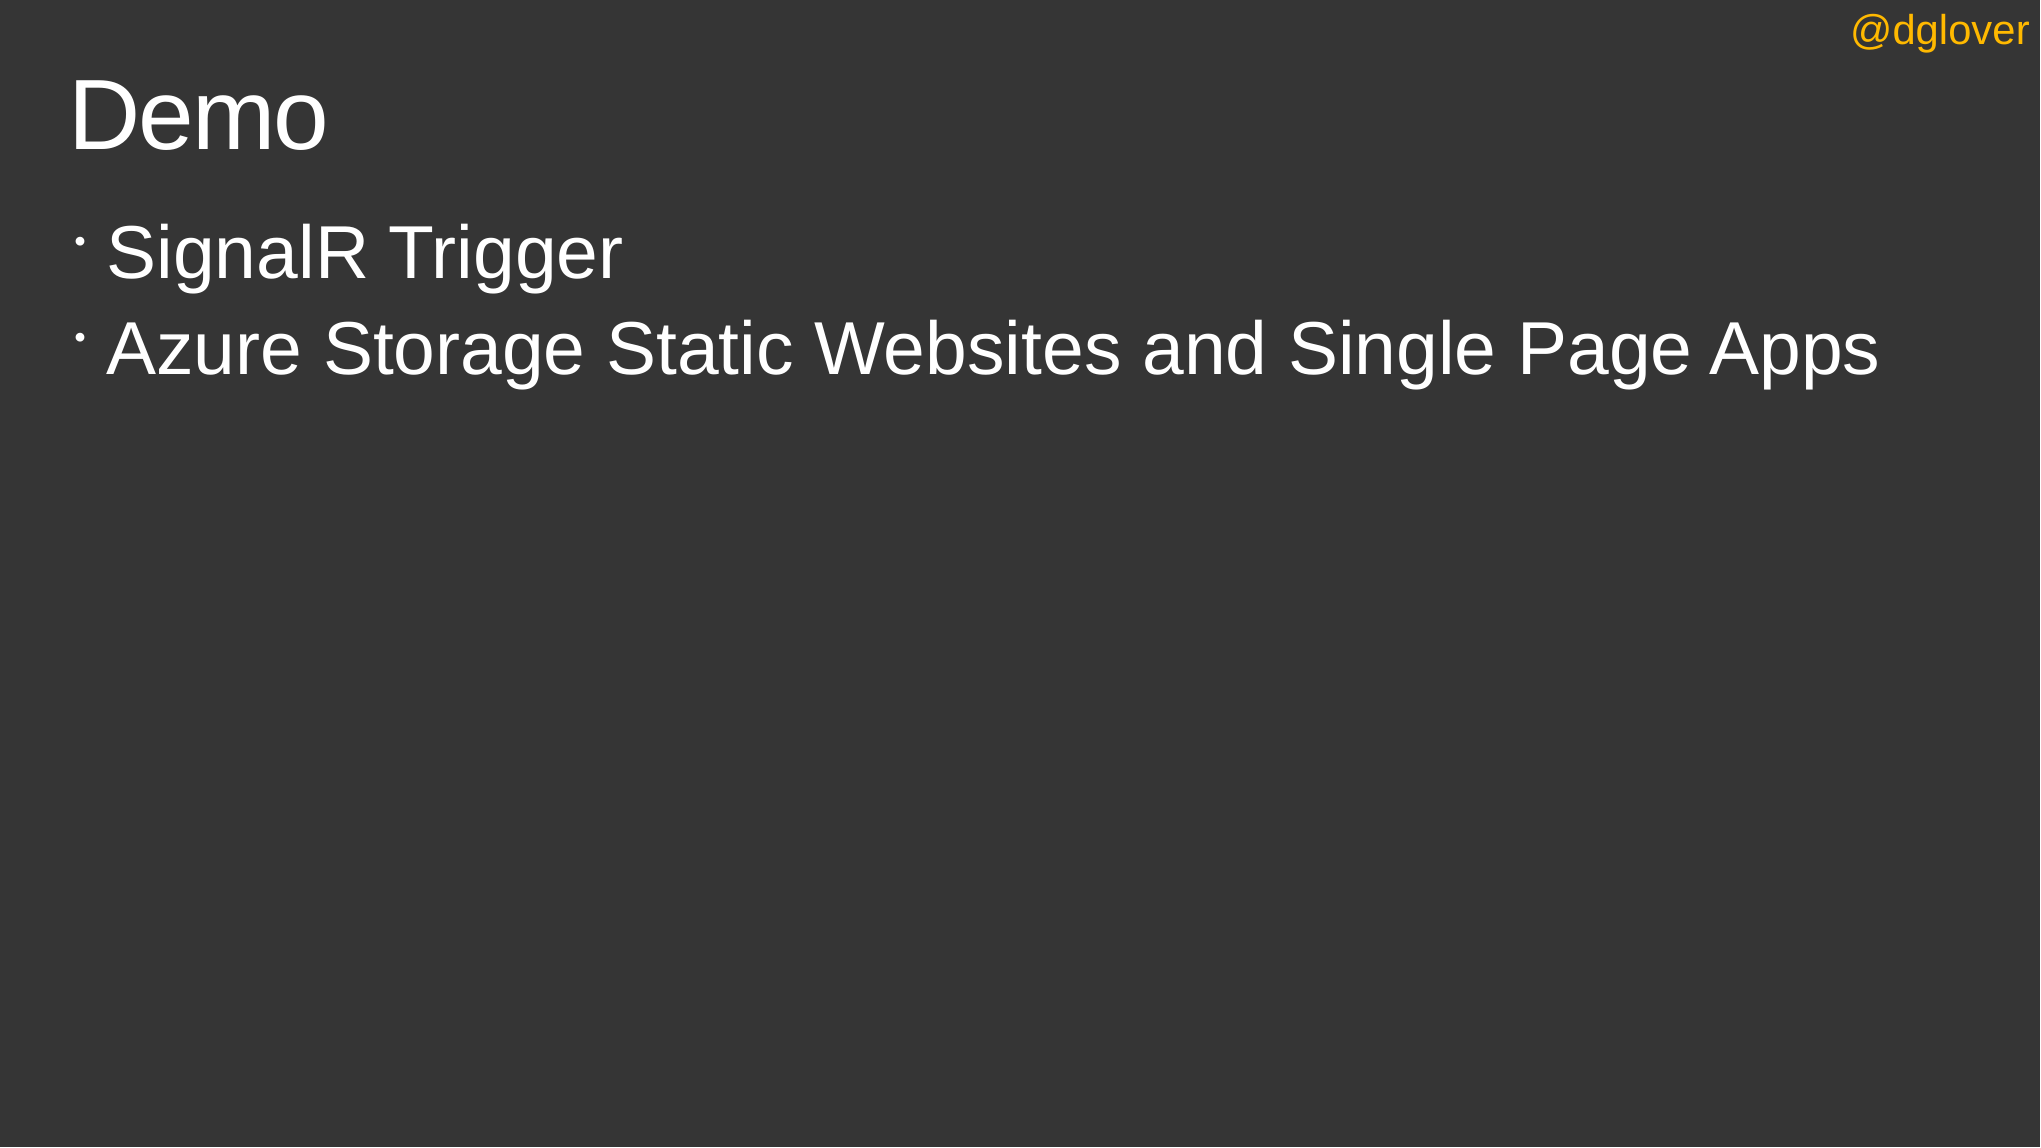

# Demo
SignalR Trigger
Azure Storage Static Websites and Single Page Apps